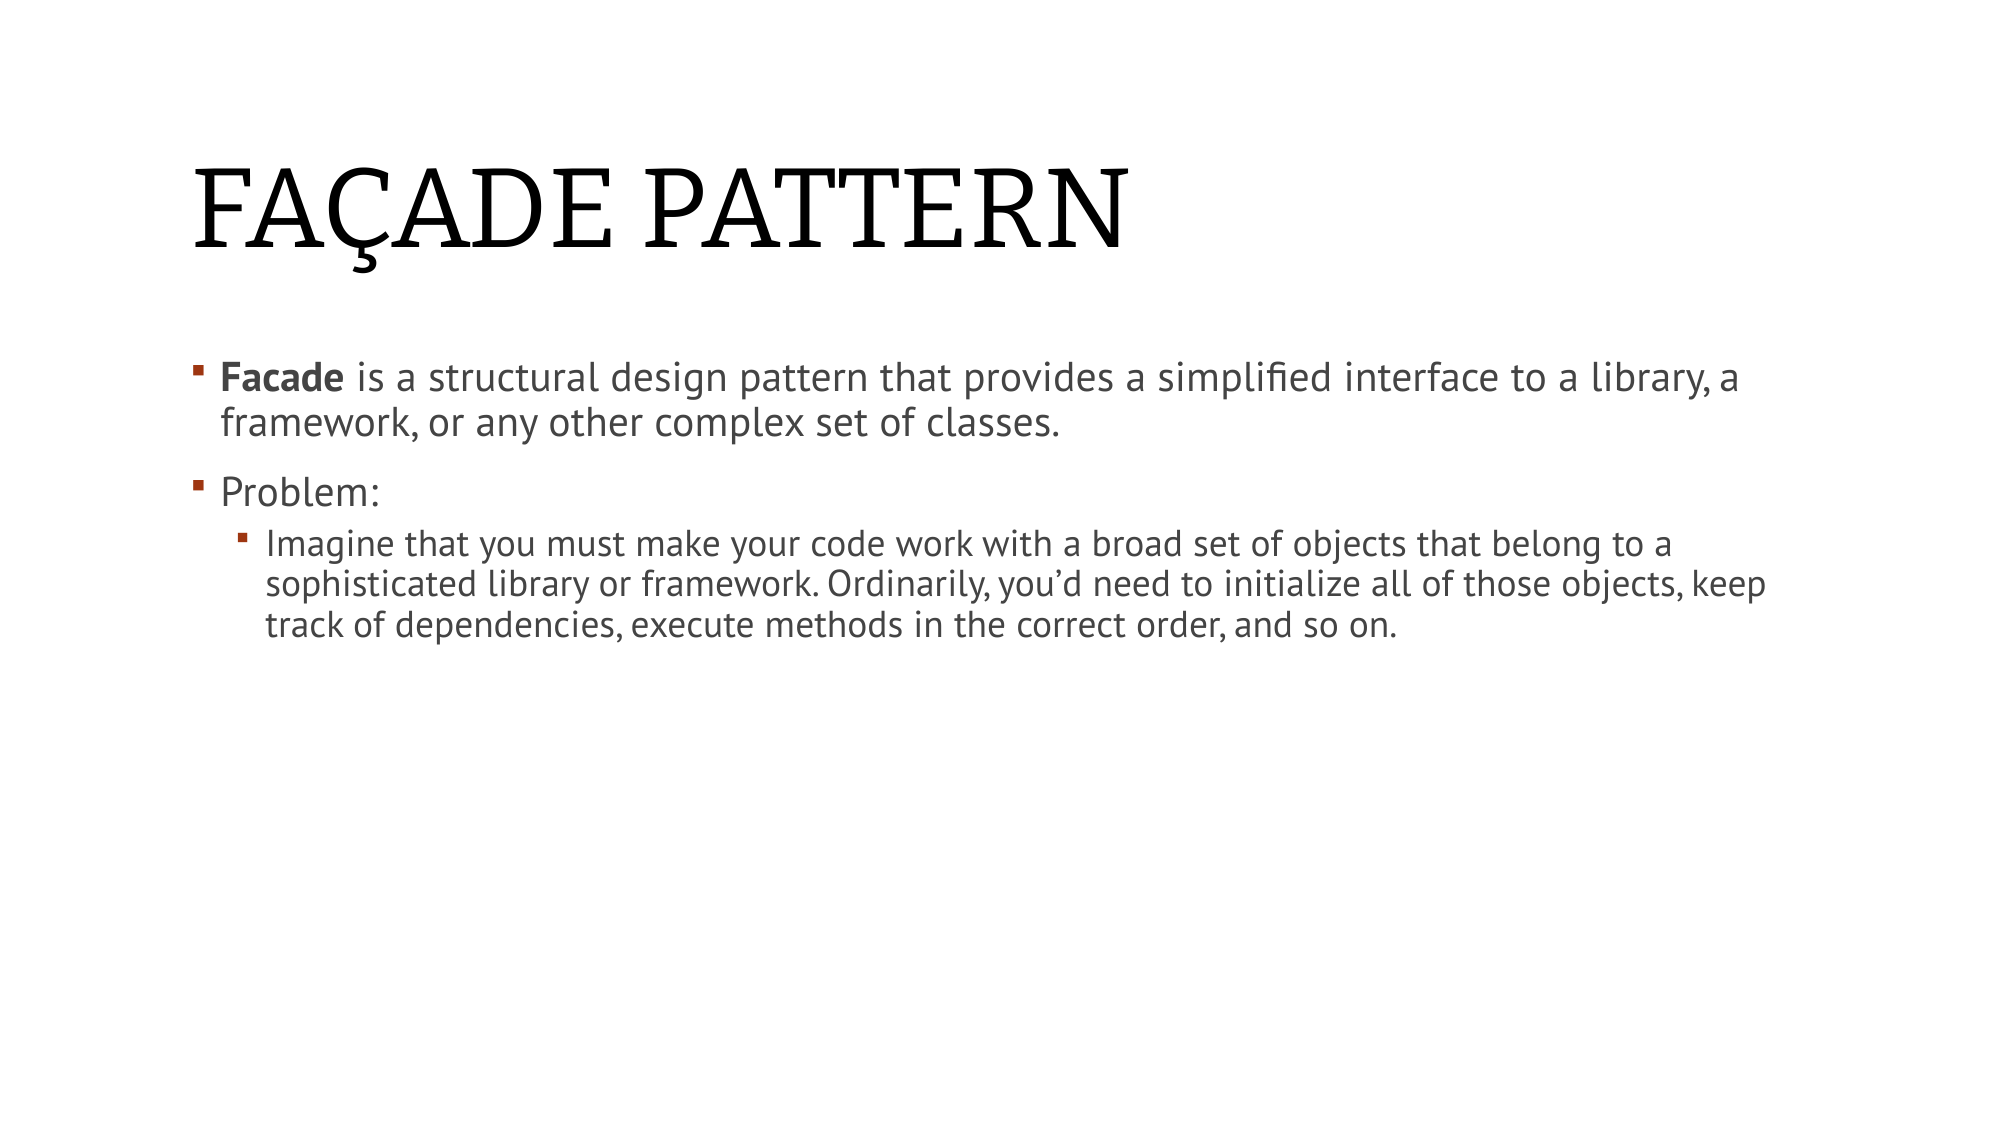

# Façade pattern
Facade is a structural design pattern that provides a simplified interface to a library, a framework, or any other complex set of classes.
Problem:
Imagine that you must make your code work with a broad set of objects that belong to a sophisticated library or framework. Ordinarily, you’d need to initialize all of those objects, keep track of dependencies, execute methods in the correct order, and so on.